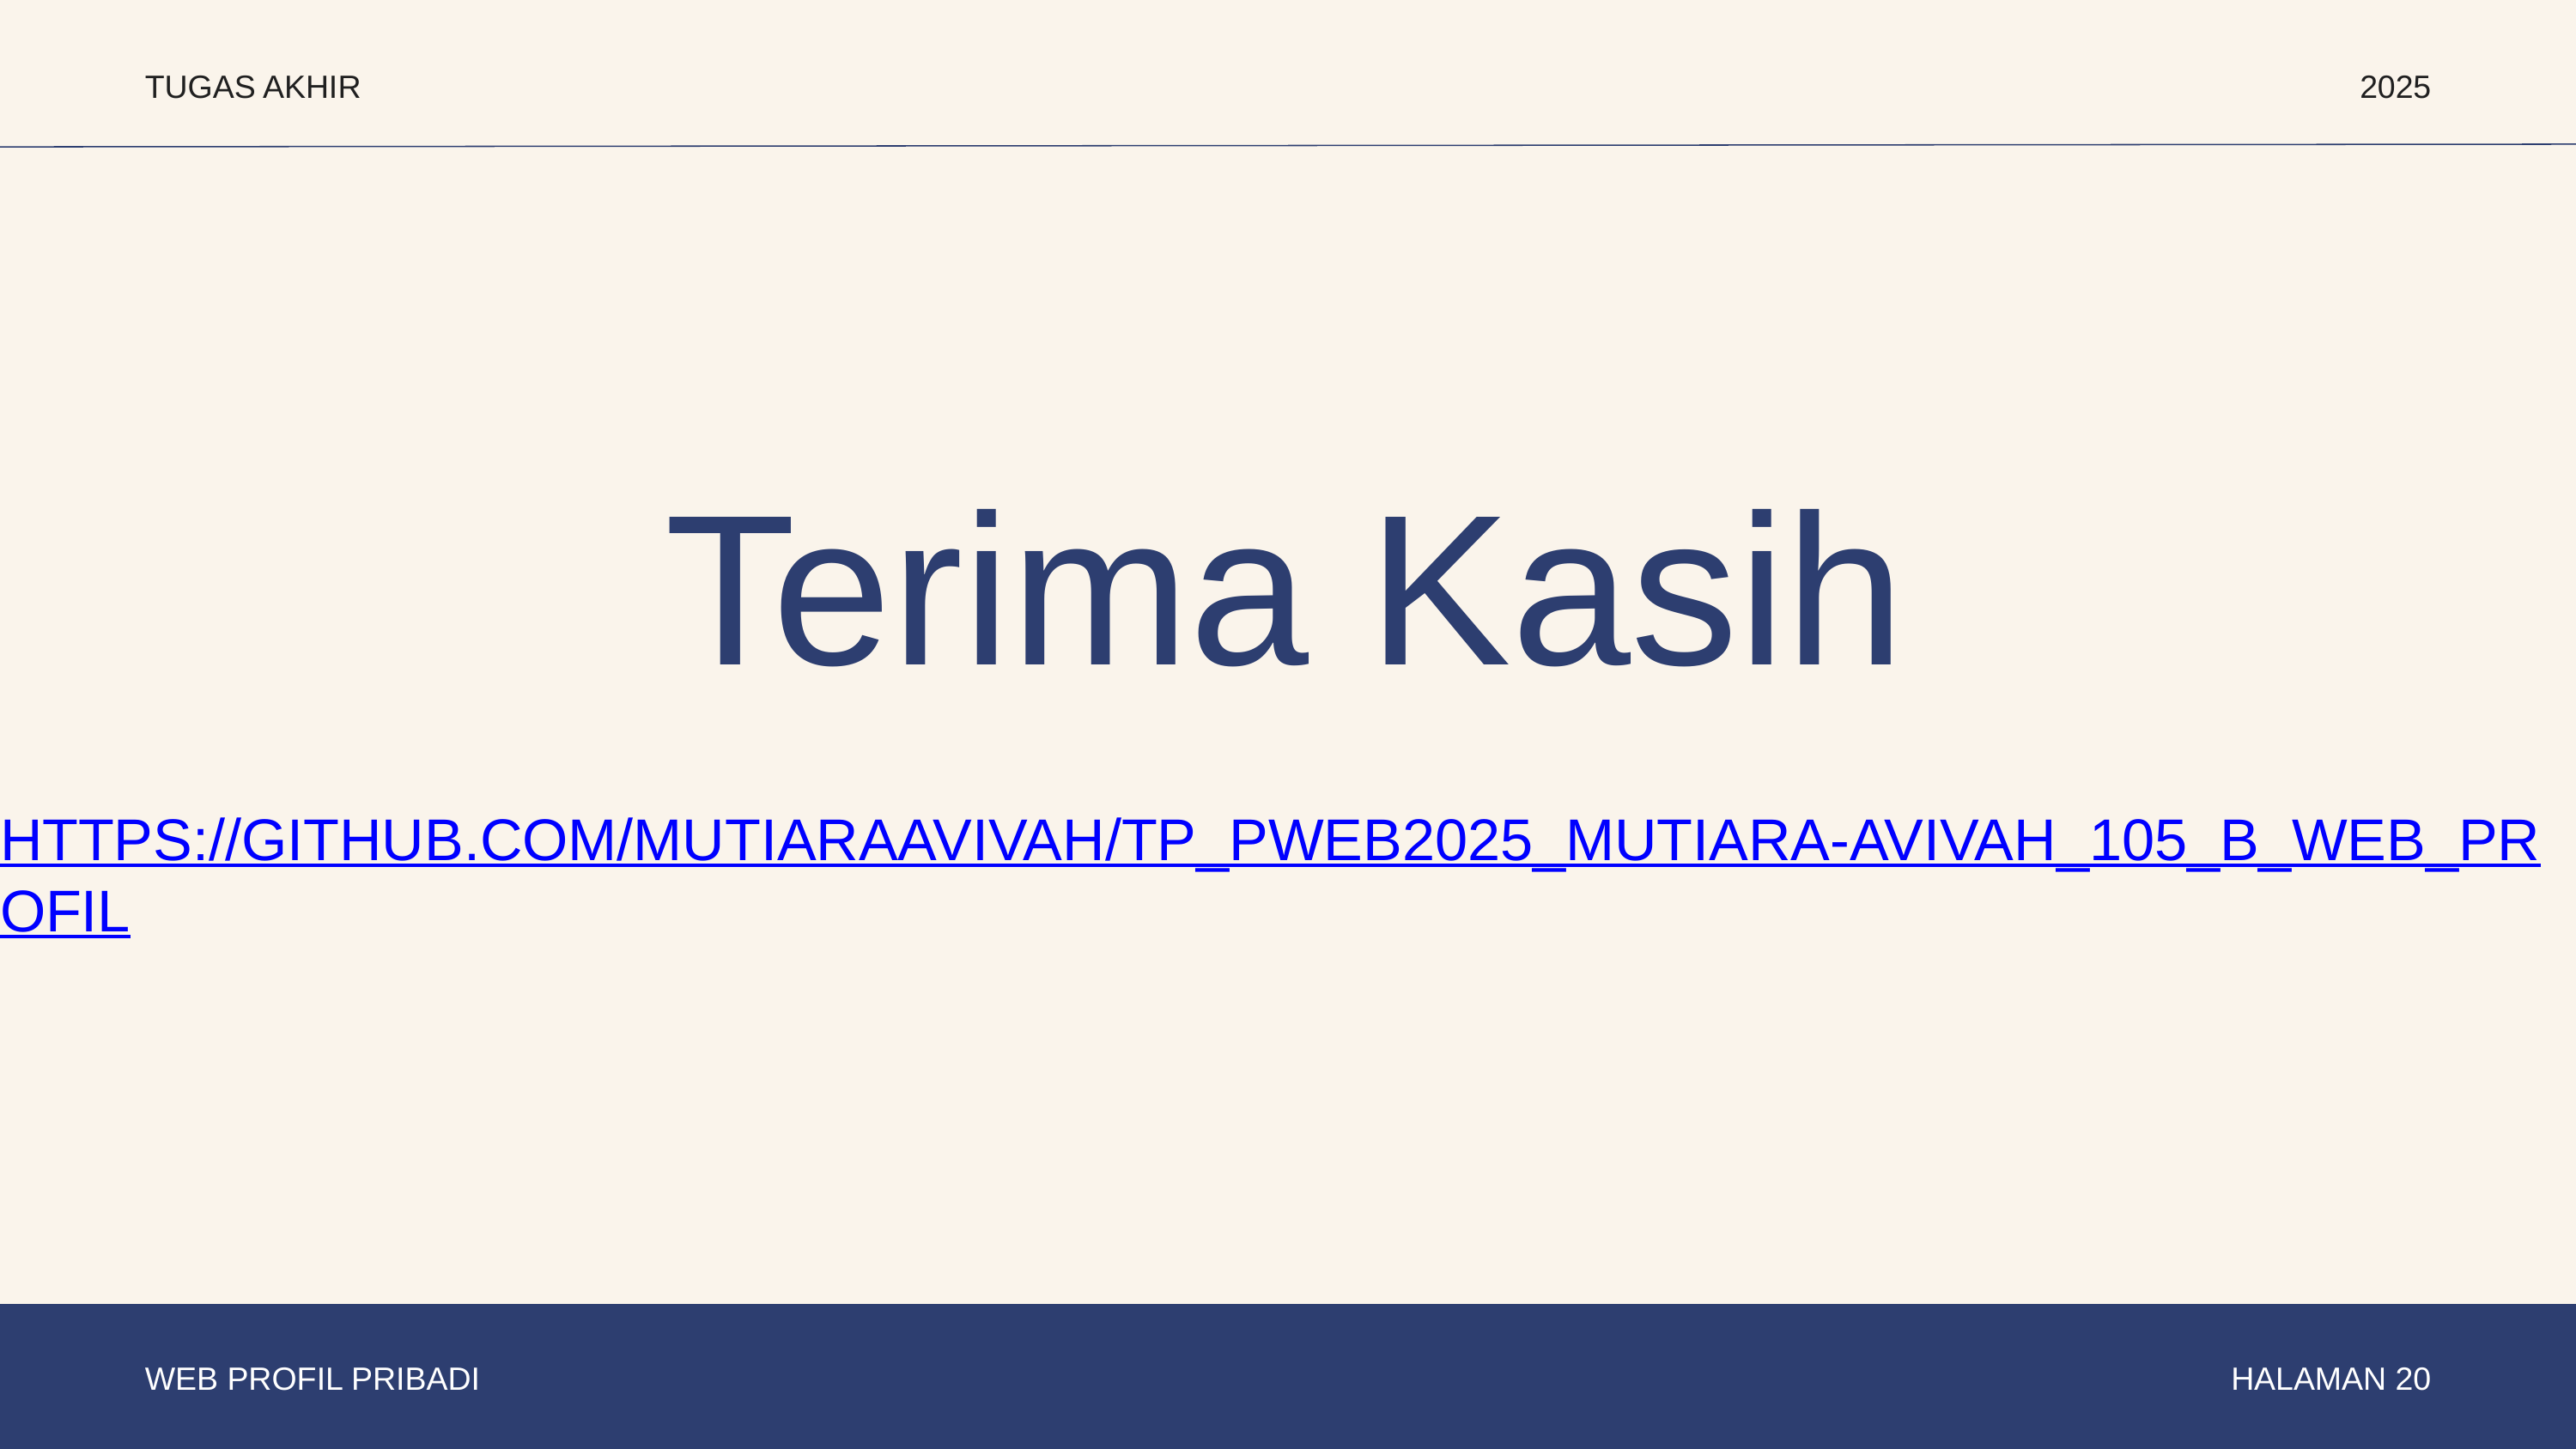

TUGAS AKHIR
2025

Terima Kasih
HTTPS://GITHUB.COM/MUTIARAAVIVAH/TP_PWEB2025_MUTIARA-AVIVAH_105_B_WEB_PROFIL

WEB PROFIL PRIBADI
HALAMAN 20